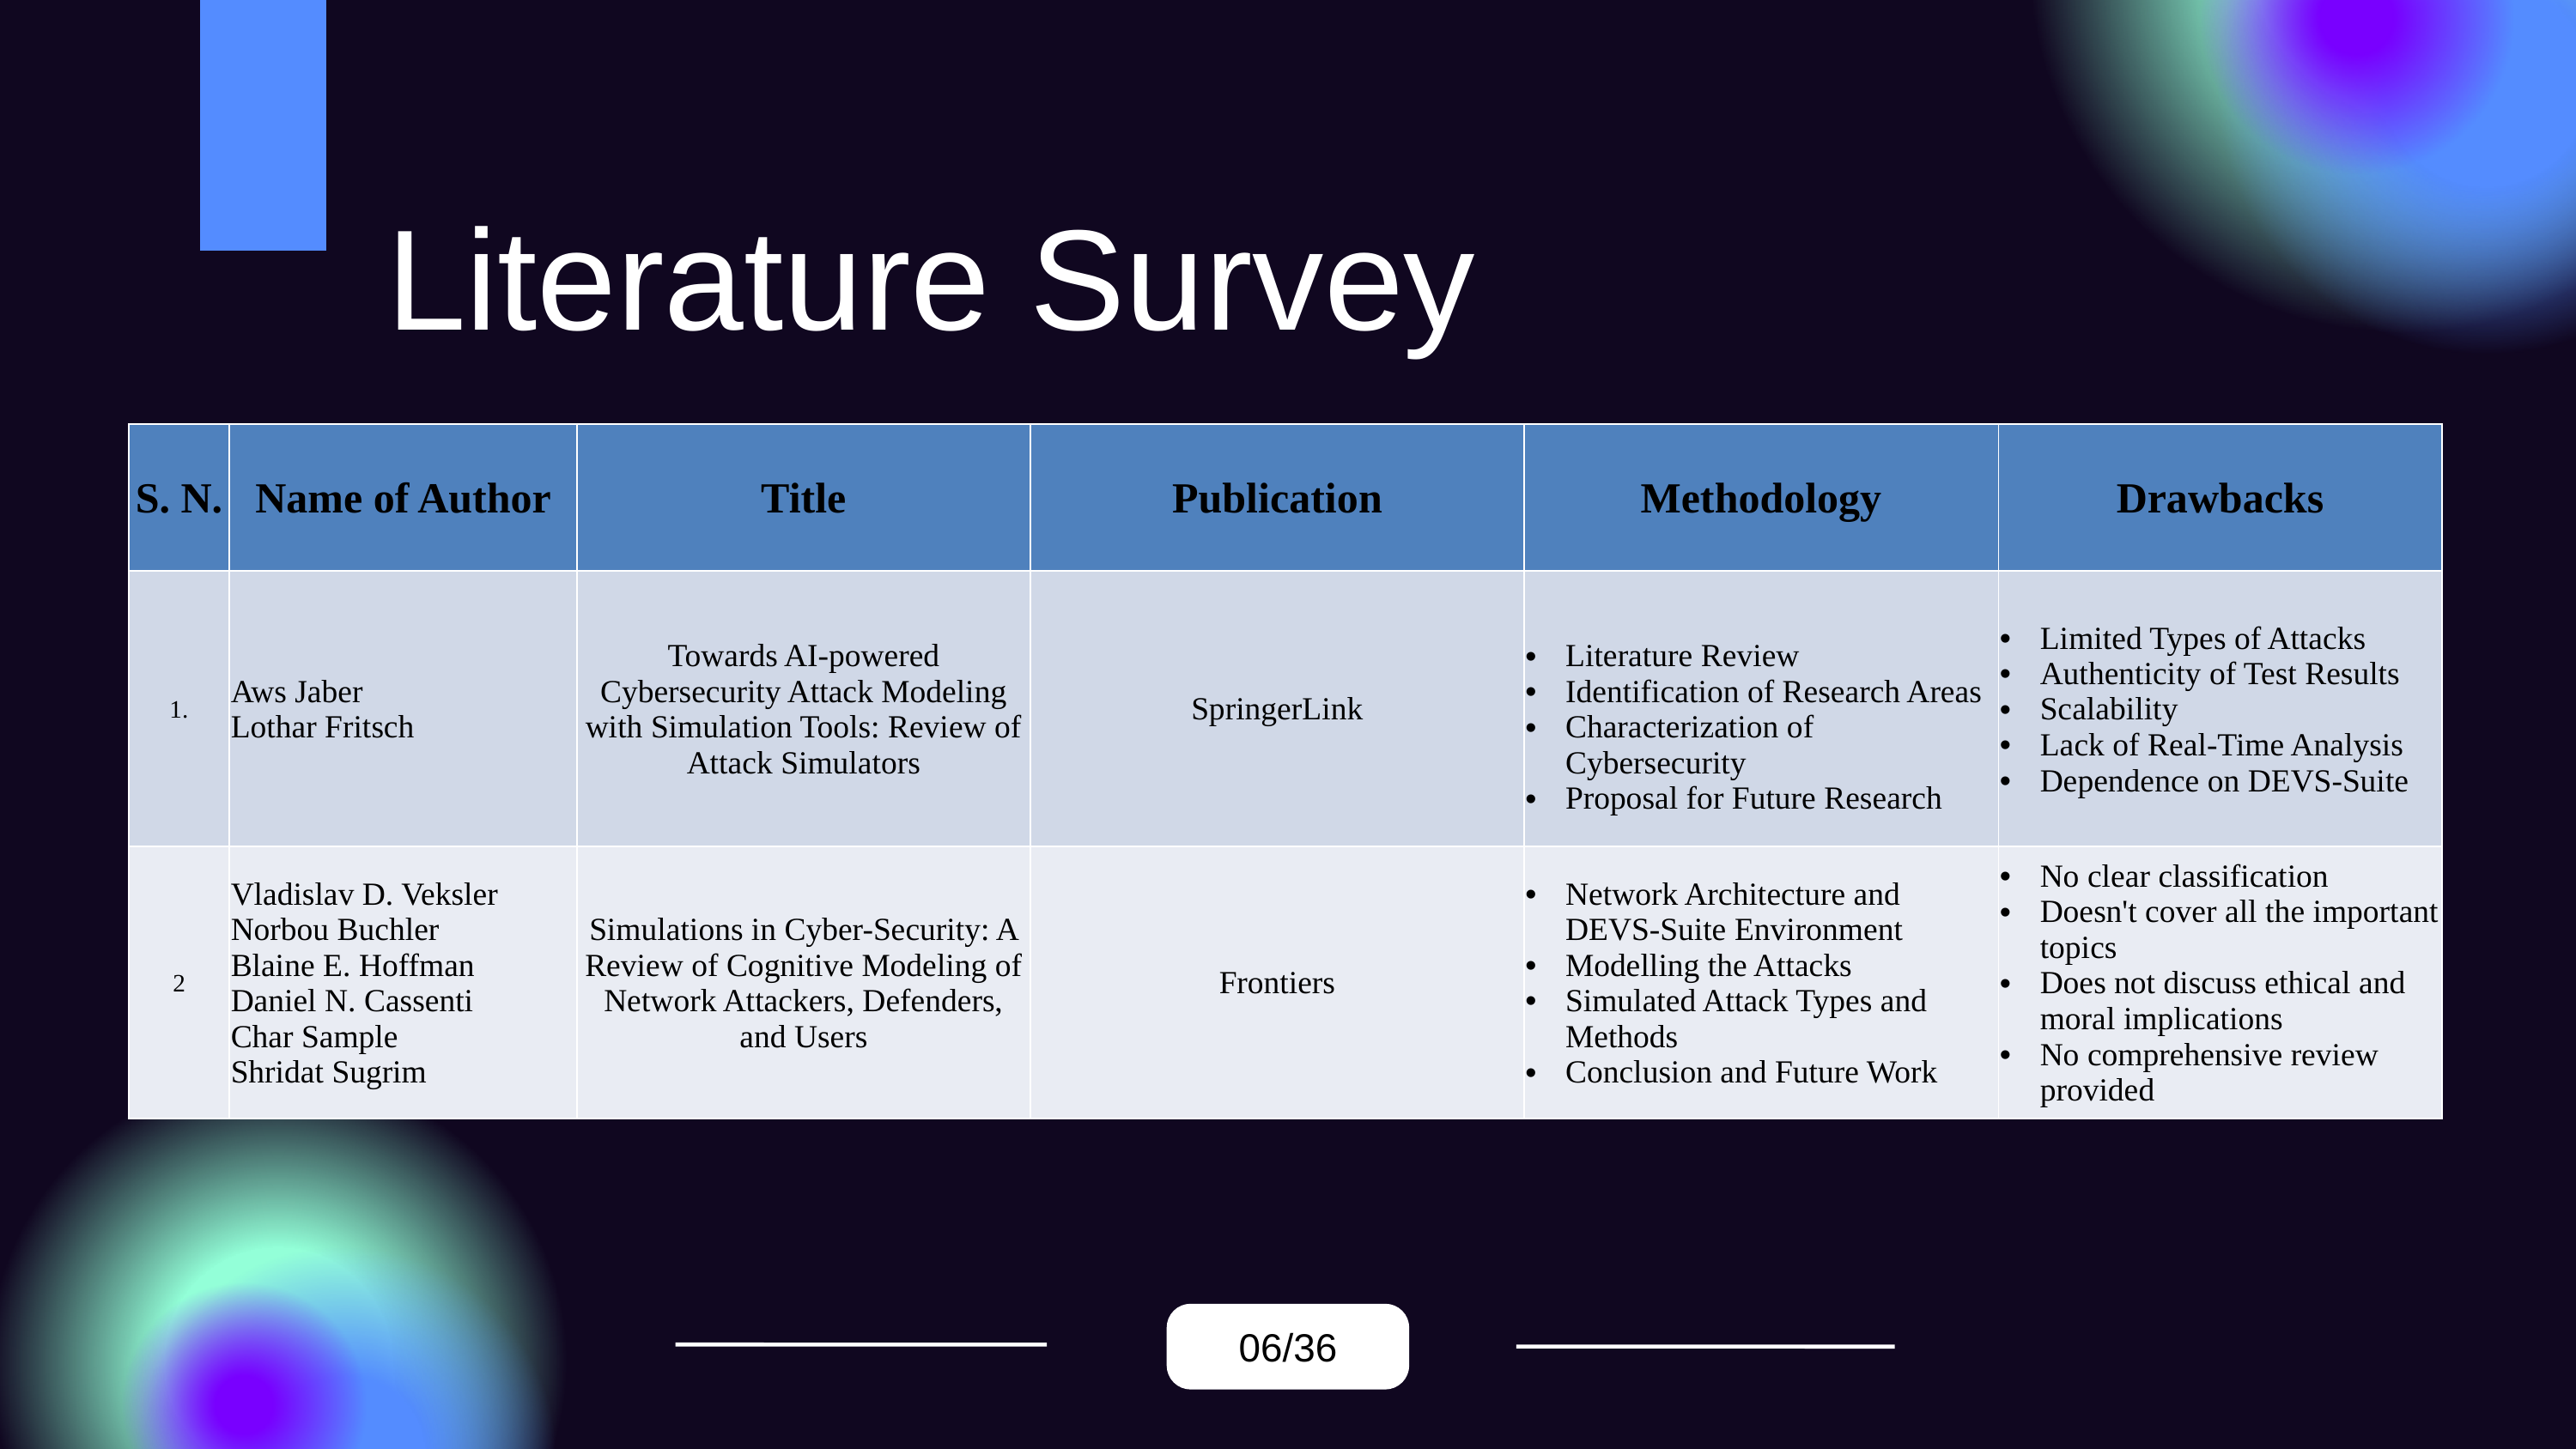

Literature Survey

| S. N. | Name of Author | Title | Publication | Methodology | Drawbacks |
| --- | --- | --- | --- | --- | --- |
| 1. | Aws Jaber Lothar Fritsch | Towards AI-powered Cybersecurity Attack Modeling with Simulation Tools: Review of Attack Simulators | SpringerLink | Literature Review Identification of Research Areas Characterization of Cybersecurity Proposal for Future Research | Limited Types of Attacks Authenticity of Test Results Scalability Lack of Real-Time Analysis Dependence on DEVS-Suite |
| 2 | Vladislav D. Veksler Norbou Buchler Blaine E. Hoffman Daniel N. Cassenti Char Sample Shridat Sugrim | Simulations in Cyber-Security: A Review of Cognitive Modeling of Network Attackers, Defenders, and Users | Frontiers | Network Architecture and DEVS-Suite Environment Modelling the Attacks Simulated Attack Types and Methods Conclusion and Future Work | No clear classification Doesn't cover all the important topics Does not discuss ethical and moral implications No comprehensive review provided |

06/36